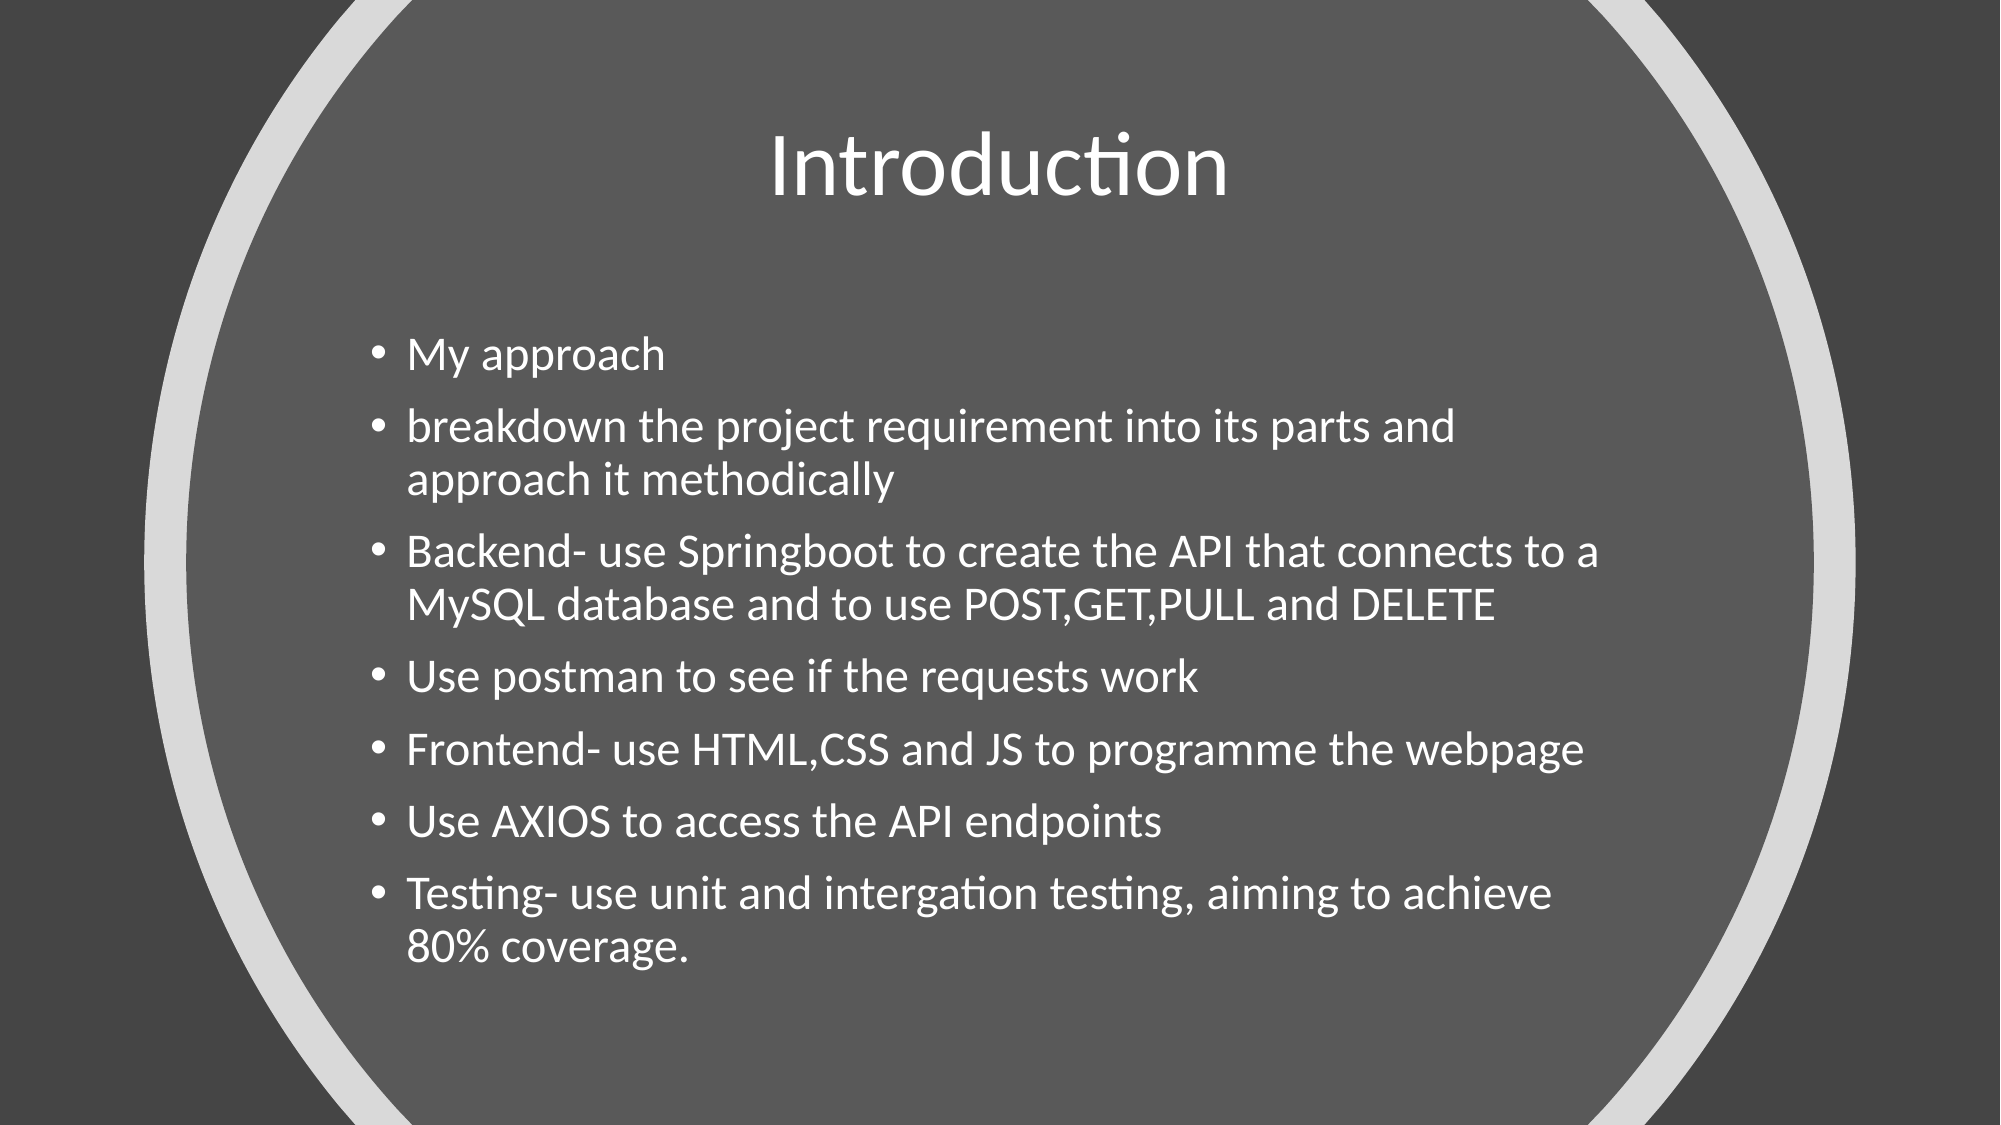

# Introduction
My approach
breakdown the project requirement into its parts and approach it methodically
Backend- use Springboot to create the API that connects to a MySQL database and to use POST,GET,PULL and DELETE
Use postman to see if the requests work
Frontend- use HTML,CSS and JS to programme the webpage
Use AXIOS to access the API endpoints
Testing- use unit and intergation testing, aiming to achieve 80% coverage.